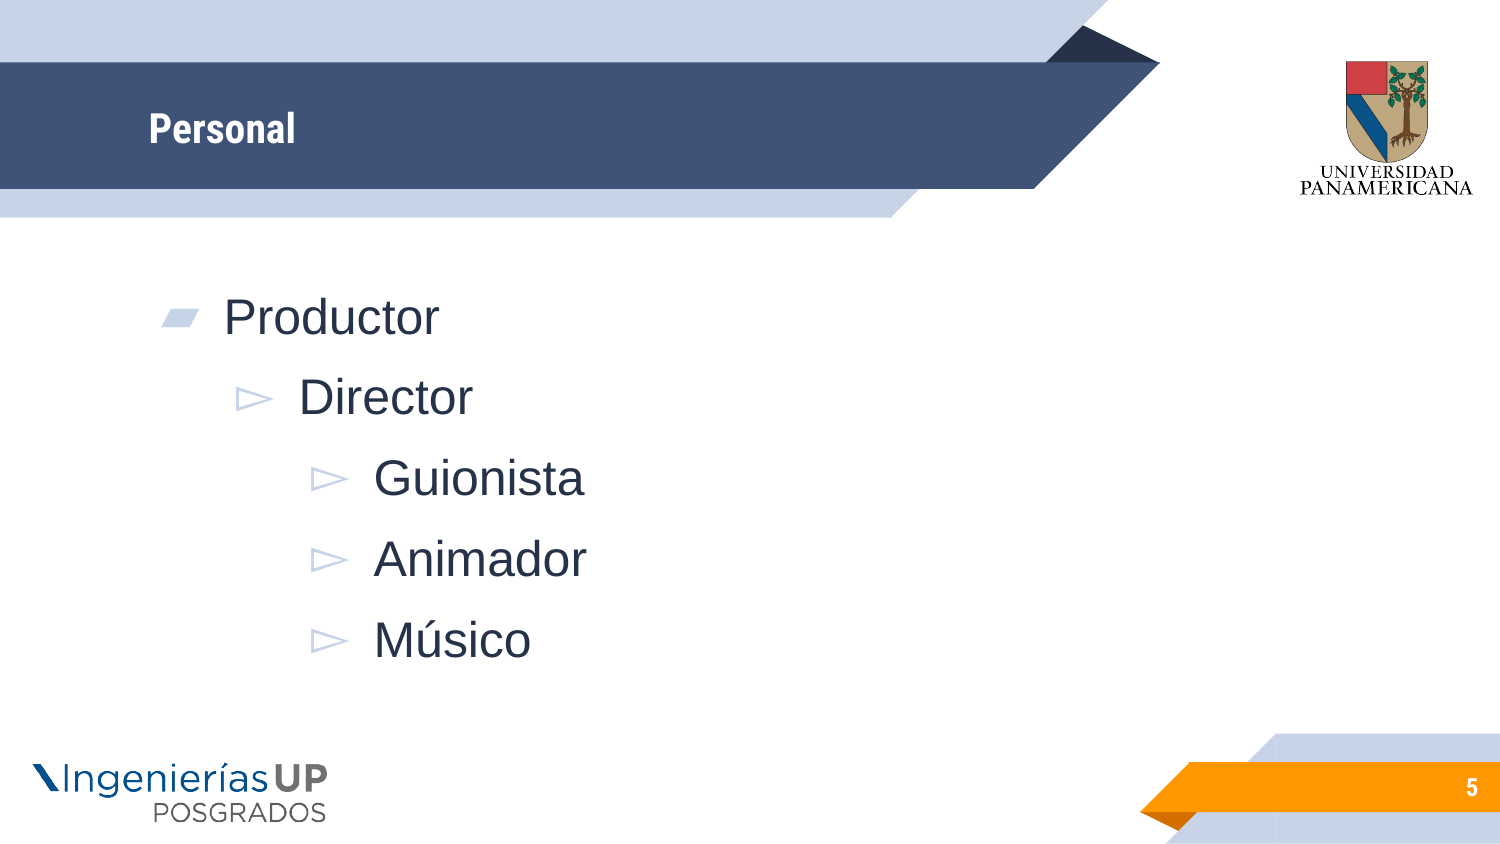

# Personal
Productor
Director
Guionista
Animador
Músico
5